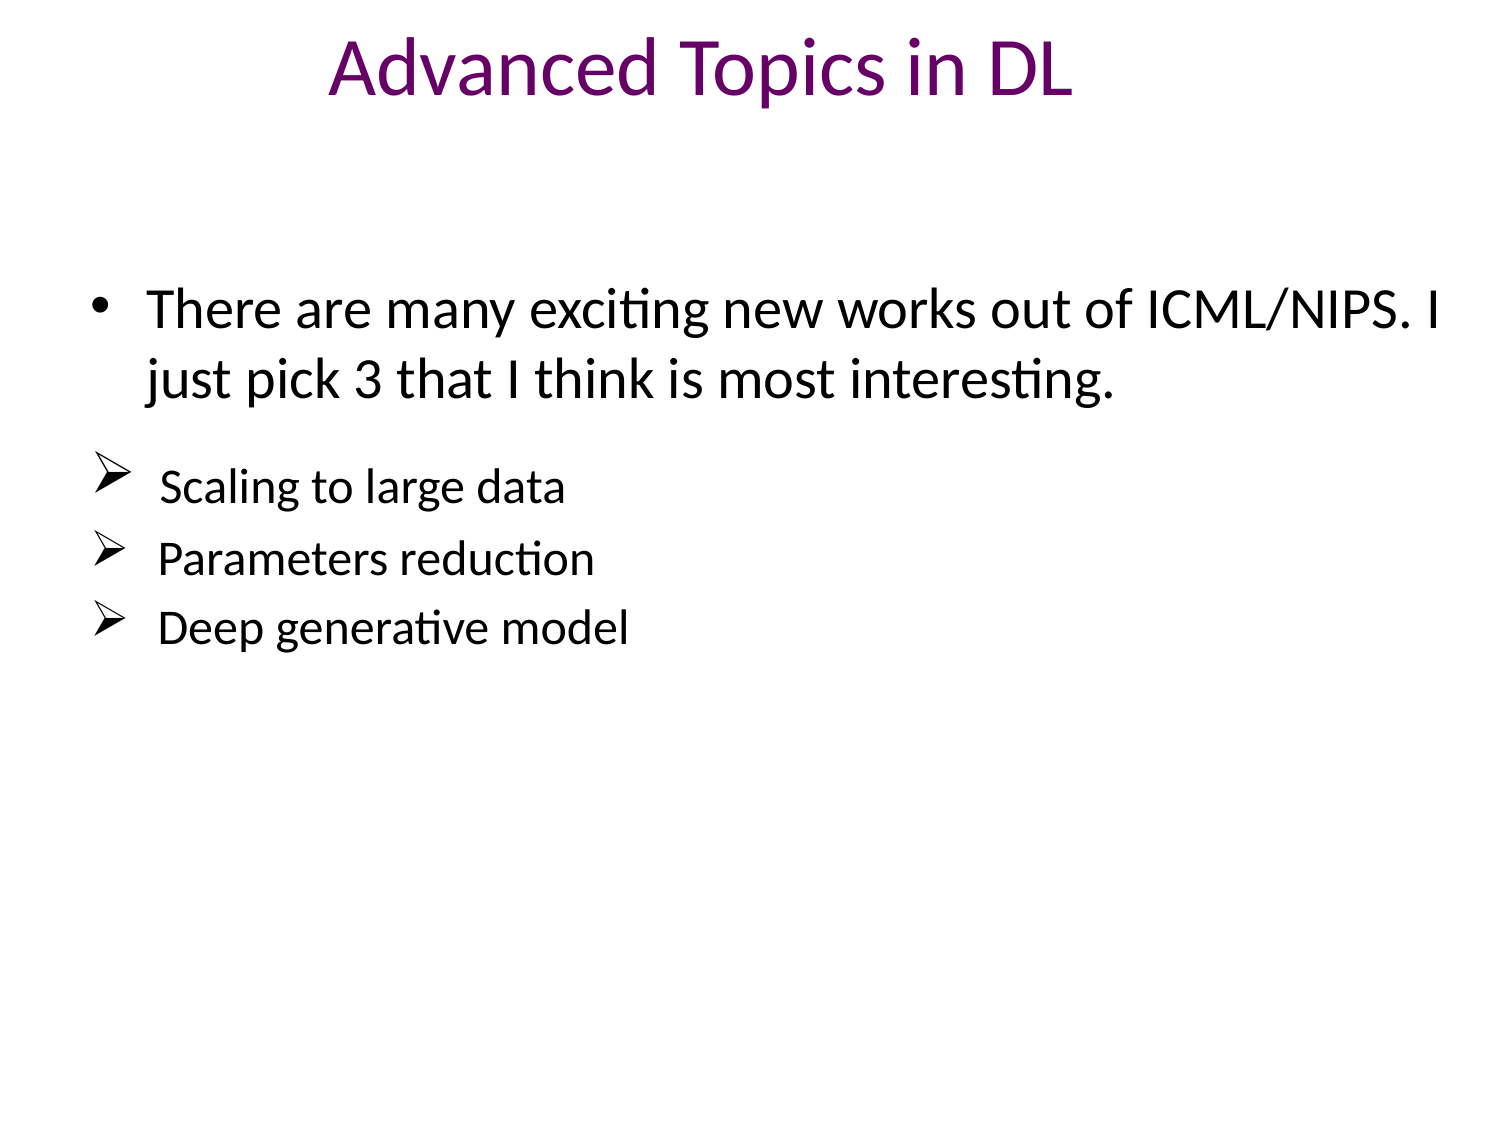

Advanced Topics in DL
There are many exciting new works out of ICML/NIPS. I just pick 3 that I think is most interesting.

 Scaling to large data
 Parameters reduction
 Deep generative model